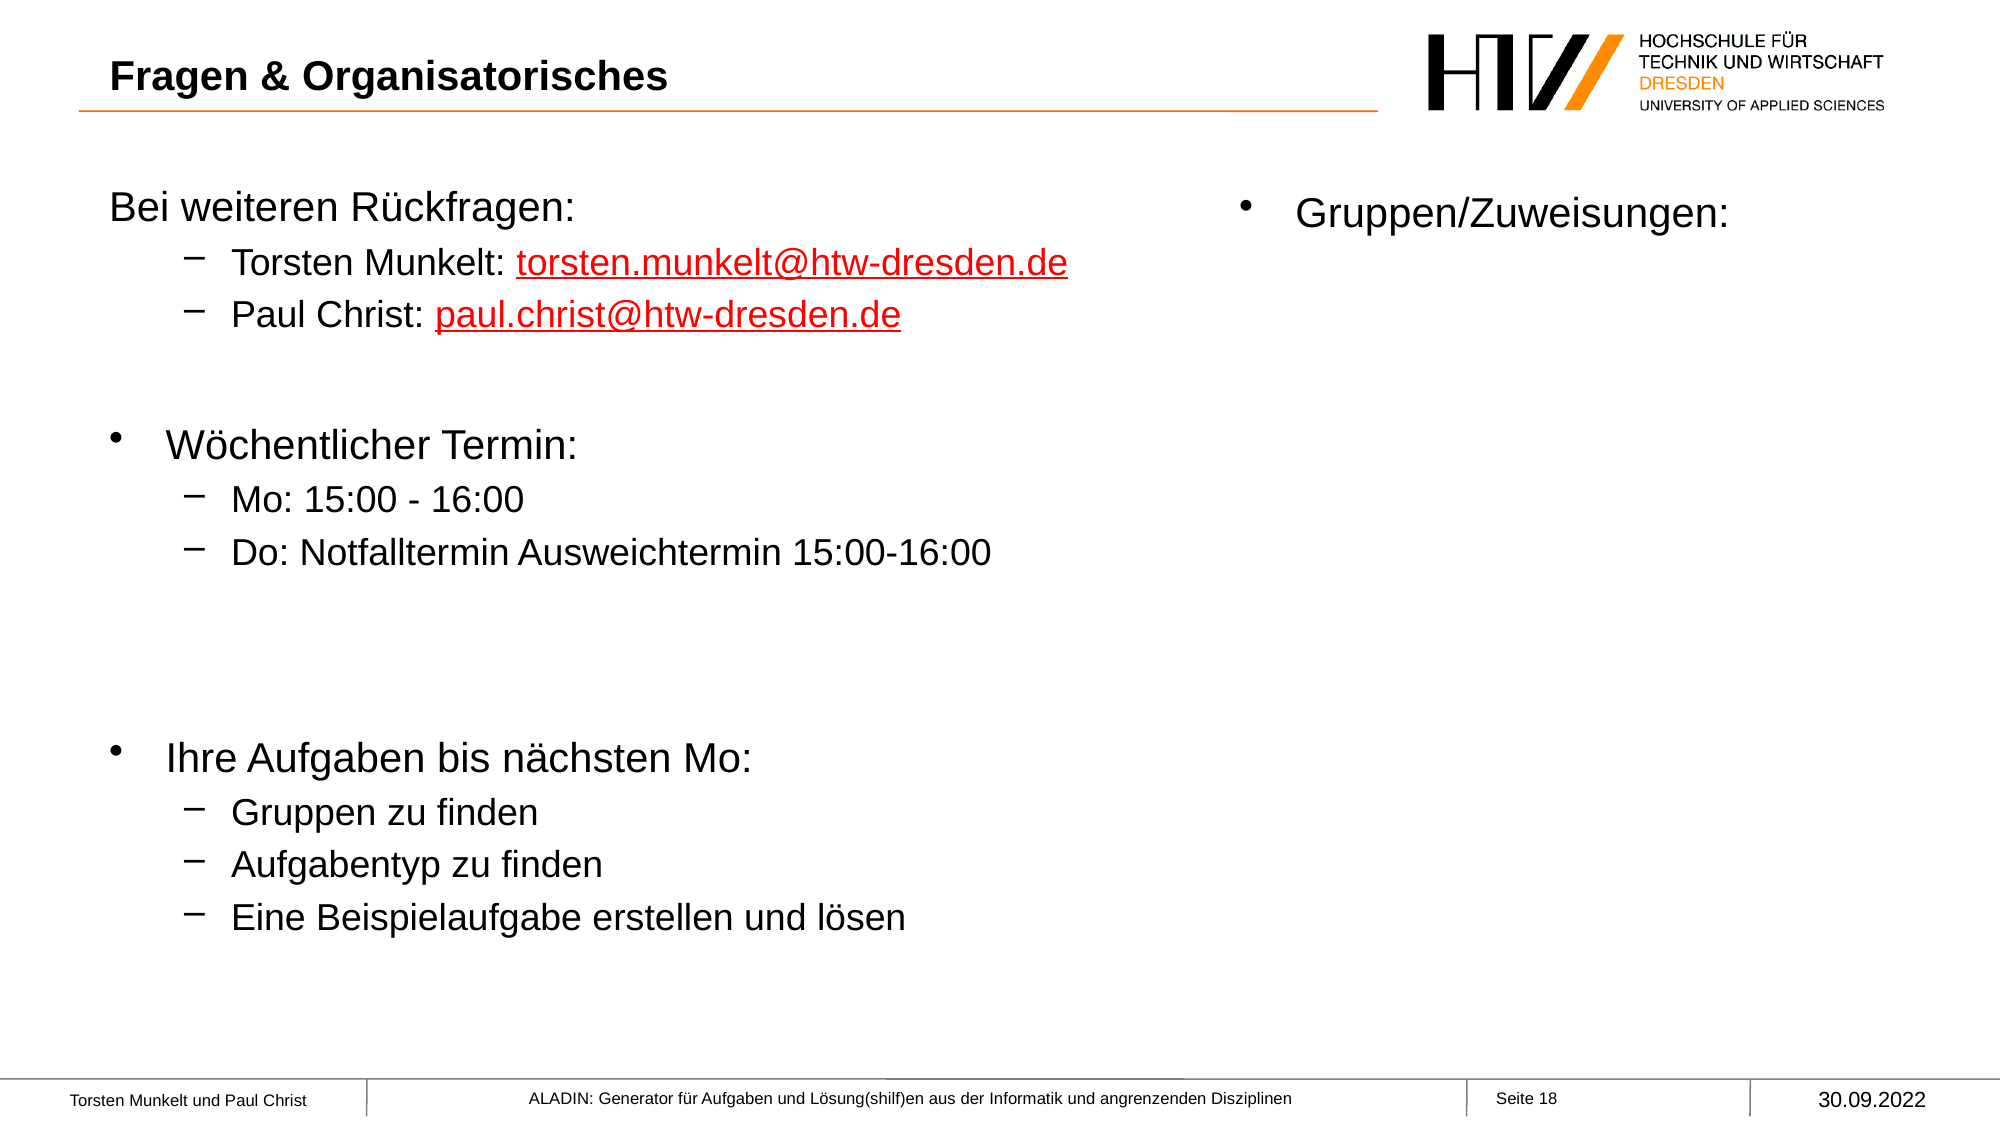

# Fragen & Organisatorisches
Bei weiteren Rückfragen:
Torsten Munkelt: torsten.munkelt@htw-dresden.de
Paul Christ: paul.christ@htw-dresden.de

Wöchentlicher Termin:
Mo: 15:00 - 16:00
Do: Notfalltermin Ausweichtermin 15:00-16:00

Ihre Aufgaben bis nächsten Mo:
Gruppen zu finden
Aufgabentyp zu finden
Eine Beispielaufgabe erstellen und lösen
Gruppen/Zuweisungen:

30.09.2022